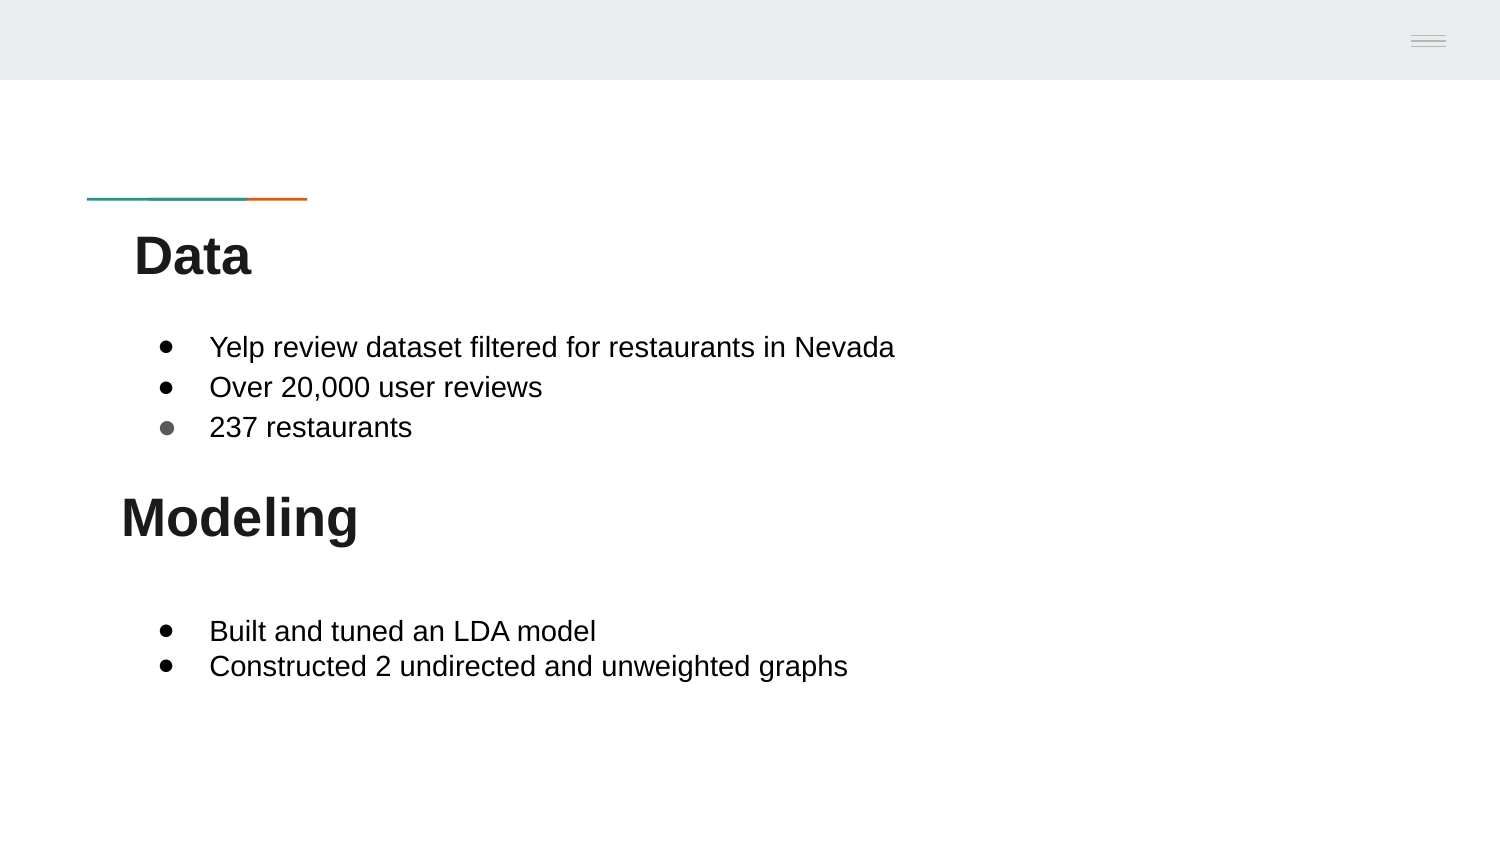

Yelp review dataset filtered for restaurants in Nevada
Over 20,000 user reviews
237 restaurants
# Data
Built and tuned an LDA model
Constructed 2 undirected and unweighted graphs
Modeling